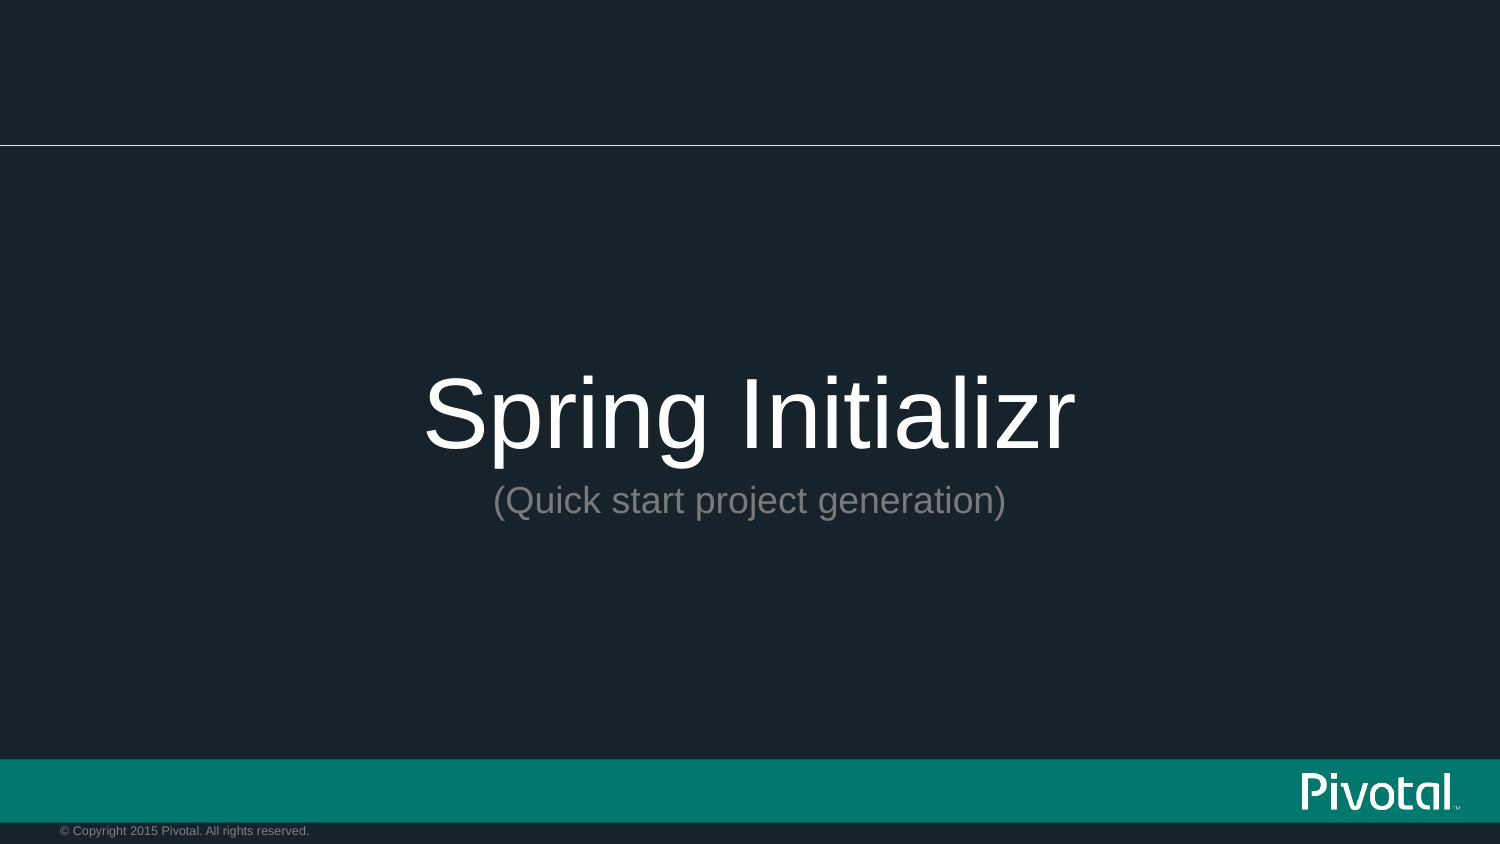

#
Spring Initializr
(Quick start project generation)